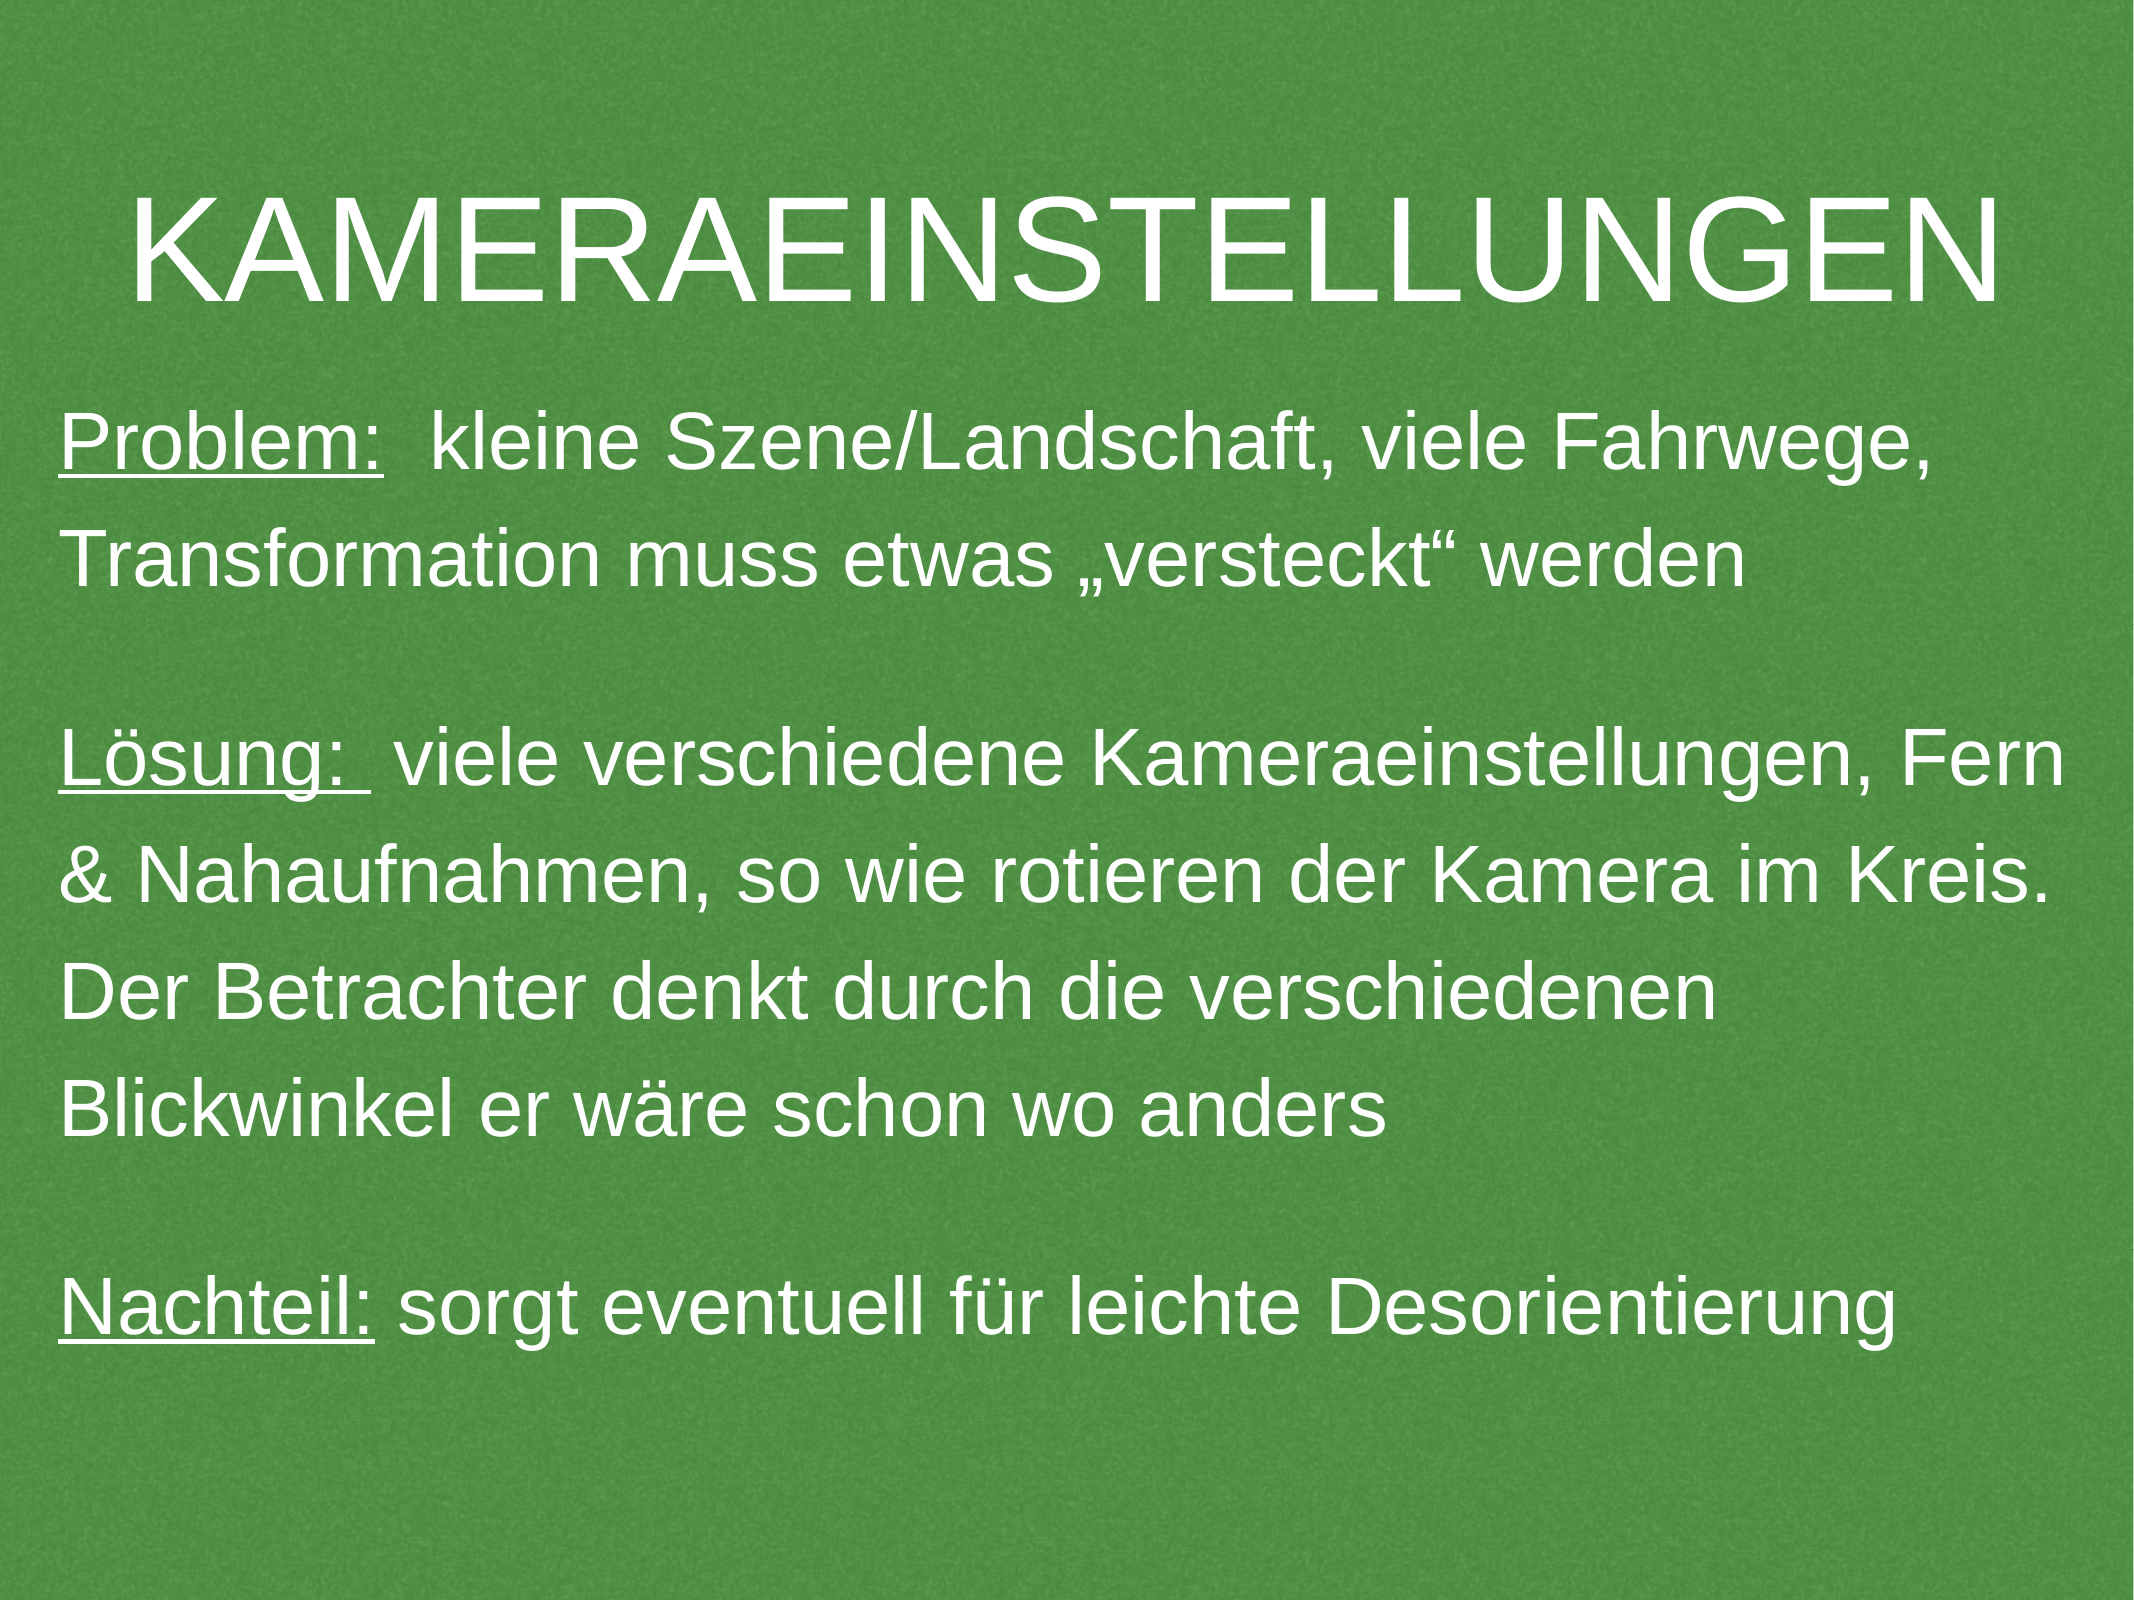

# Kameraeinstellungen
Problem:  kleine Szene/Landschaft, viele Fahrwege, Transformation muss etwas „versteckt“ werden
Lösung:  viele verschiedene Kameraeinstellungen, Fern & Nahaufnahmen, so wie rotieren der Kamera im Kreis. Der Betrachter denkt durch die verschiedenen Blickwinkel er wäre schon wo anders
Nachteil: sorgt eventuell für leichte Desorientierung
20